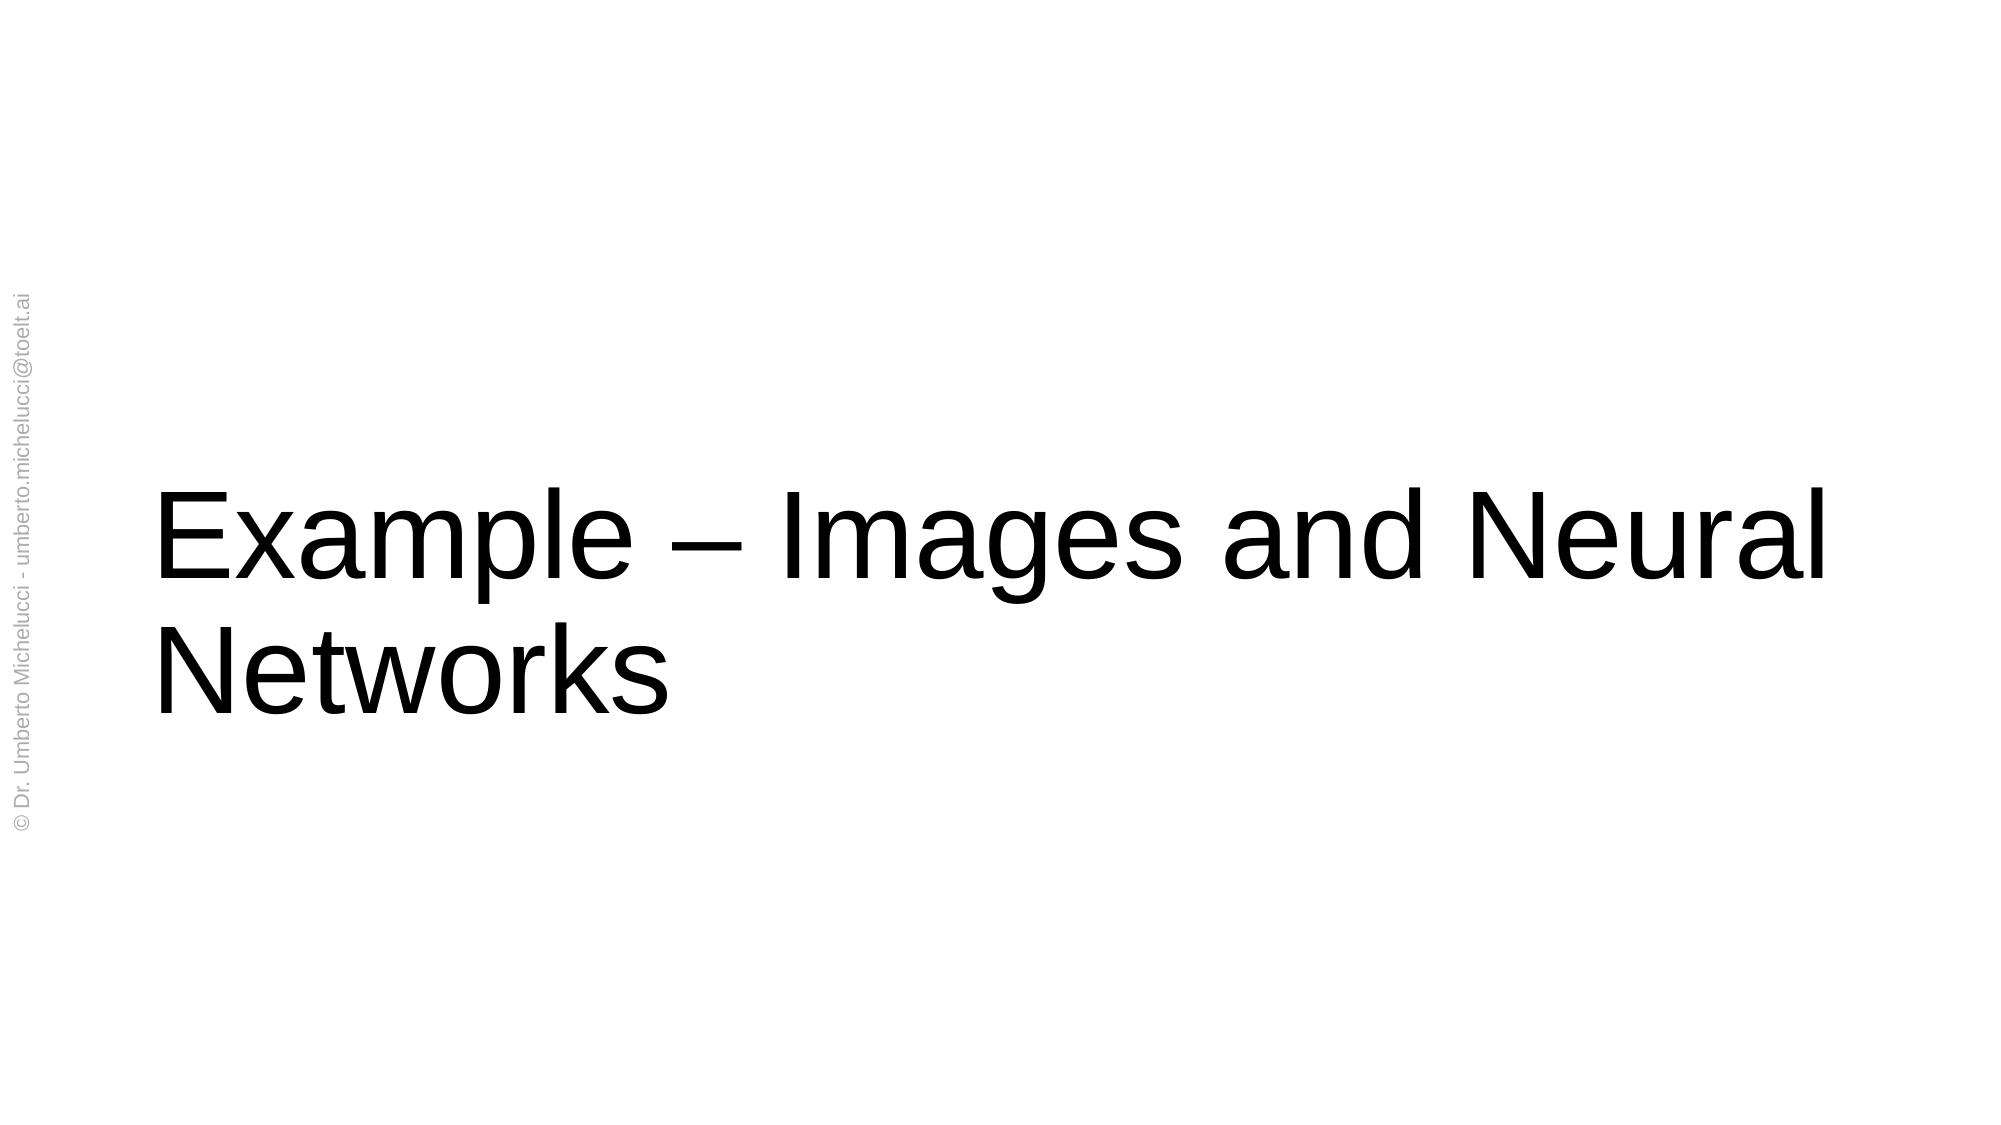

# Example – Images and Neural Networks
© Dr. Umberto Michelucci - umberto.michelucci@toelt.ai